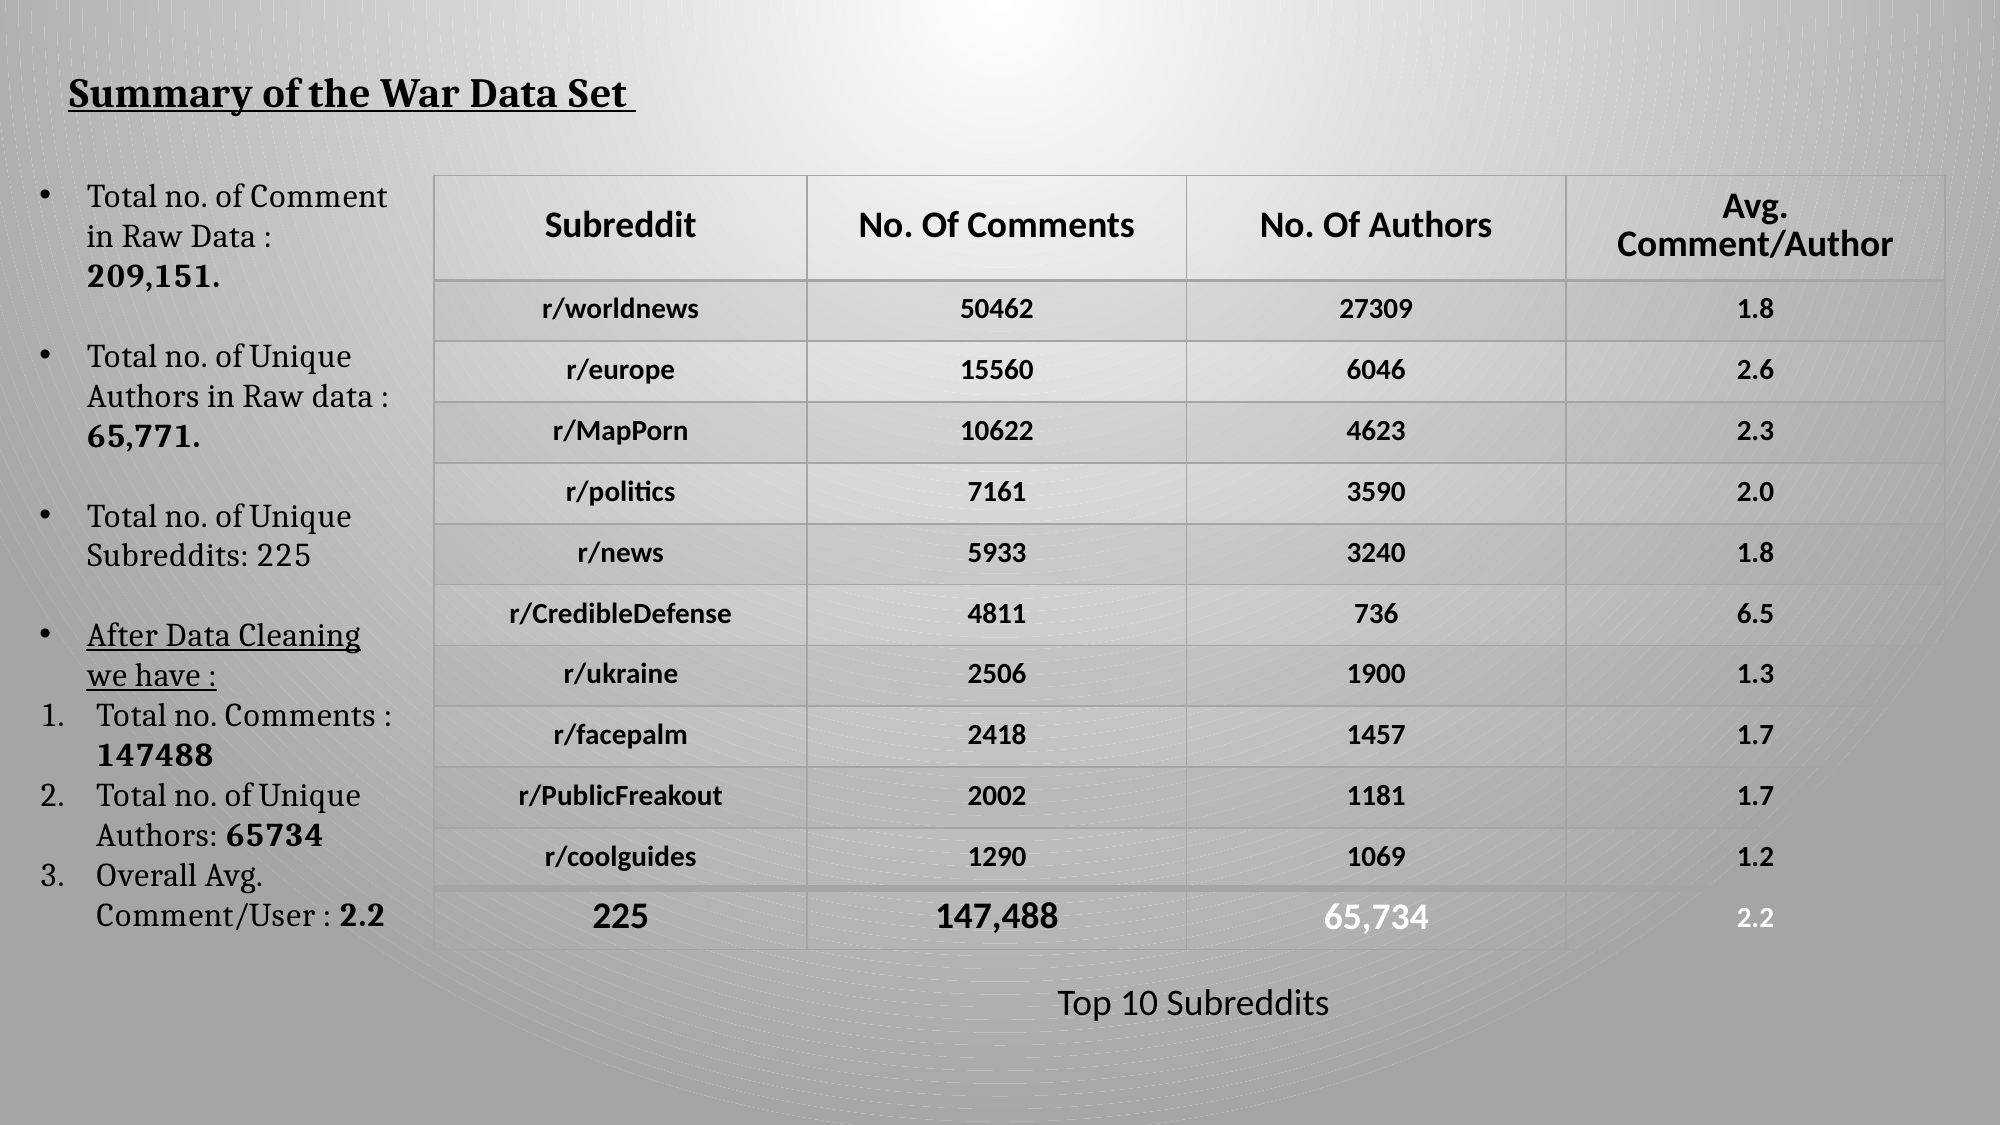

Summary of the War Data Set
Total no. of Comment in Raw Data : 209,151.

Total no. of Unique Authors in Raw data : 65,771.

Total no. of Unique Subreddits: 225

After Data Cleaning we have :
Total no. Comments : 147488
Total no. of Unique Authors: 65734
Overall Avg. Comment/User : 2.2
| Subreddit | No. Of Comments | No. Of Authors | Avg. Comment/Author |
| --- | --- | --- | --- |
| r/worldnews | 50462 | 27309 | 1.8 |
| r/europe | 15560 | 6046 | 2.6 |
| r/MapPorn | 10622 | 4623 | 2.3 |
| r/politics | 7161 | 3590 | 2.0 |
| r/news | 5933 | 3240 | 1.8 |
| r/CredibleDefense | 4811 | 736 | 6.5 |
| r/ukraine | 2506 | 1900 | 1.3 |
| r/facepalm | 2418 | 1457 | 1.7 |
| r/PublicFreakout | 2002 | 1181 | 1.7 |
| r/coolguides | 1290 | 1069 | 1.2 |
| 225 | 147,488 | 65,734 | 2.2 |
Top 10 Subreddits